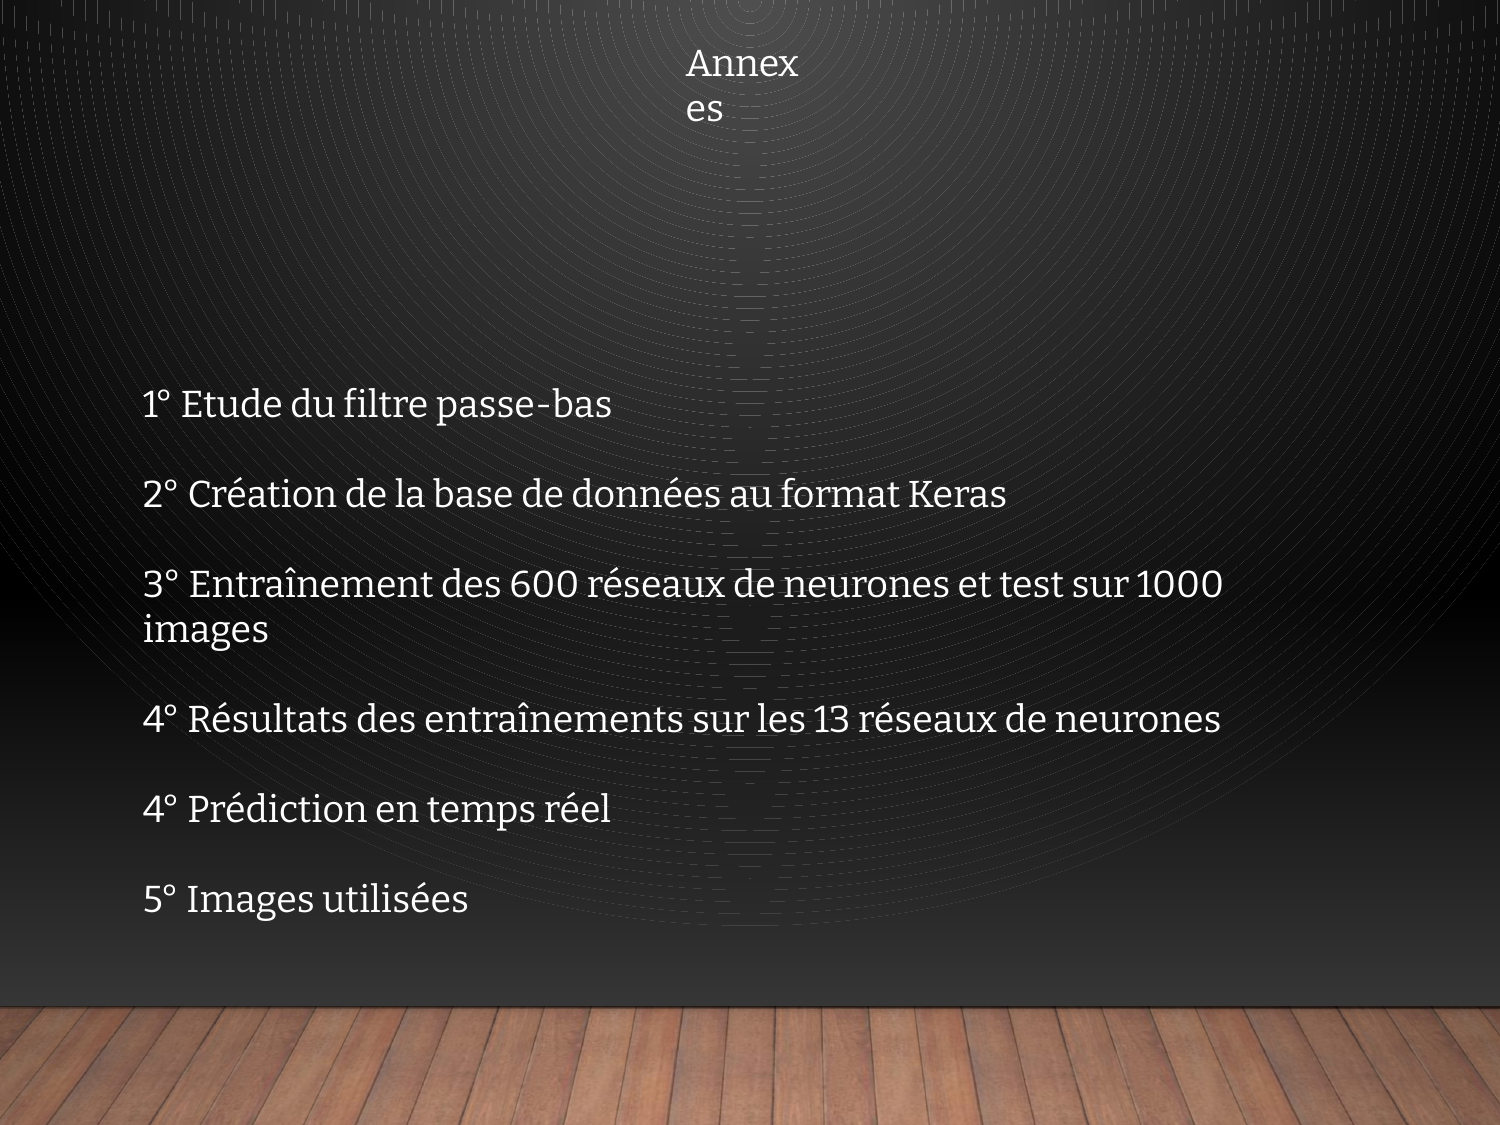

Annexes
1° Etude du filtre passe-bas

2° Création de la base de données au format Keras

3° Entraînement des 600 réseaux de neurones et test sur 1000 images

4° Résultats des entraînements sur les 13 réseaux de neurones

4° Prédiction en temps réel

5° Images utilisées